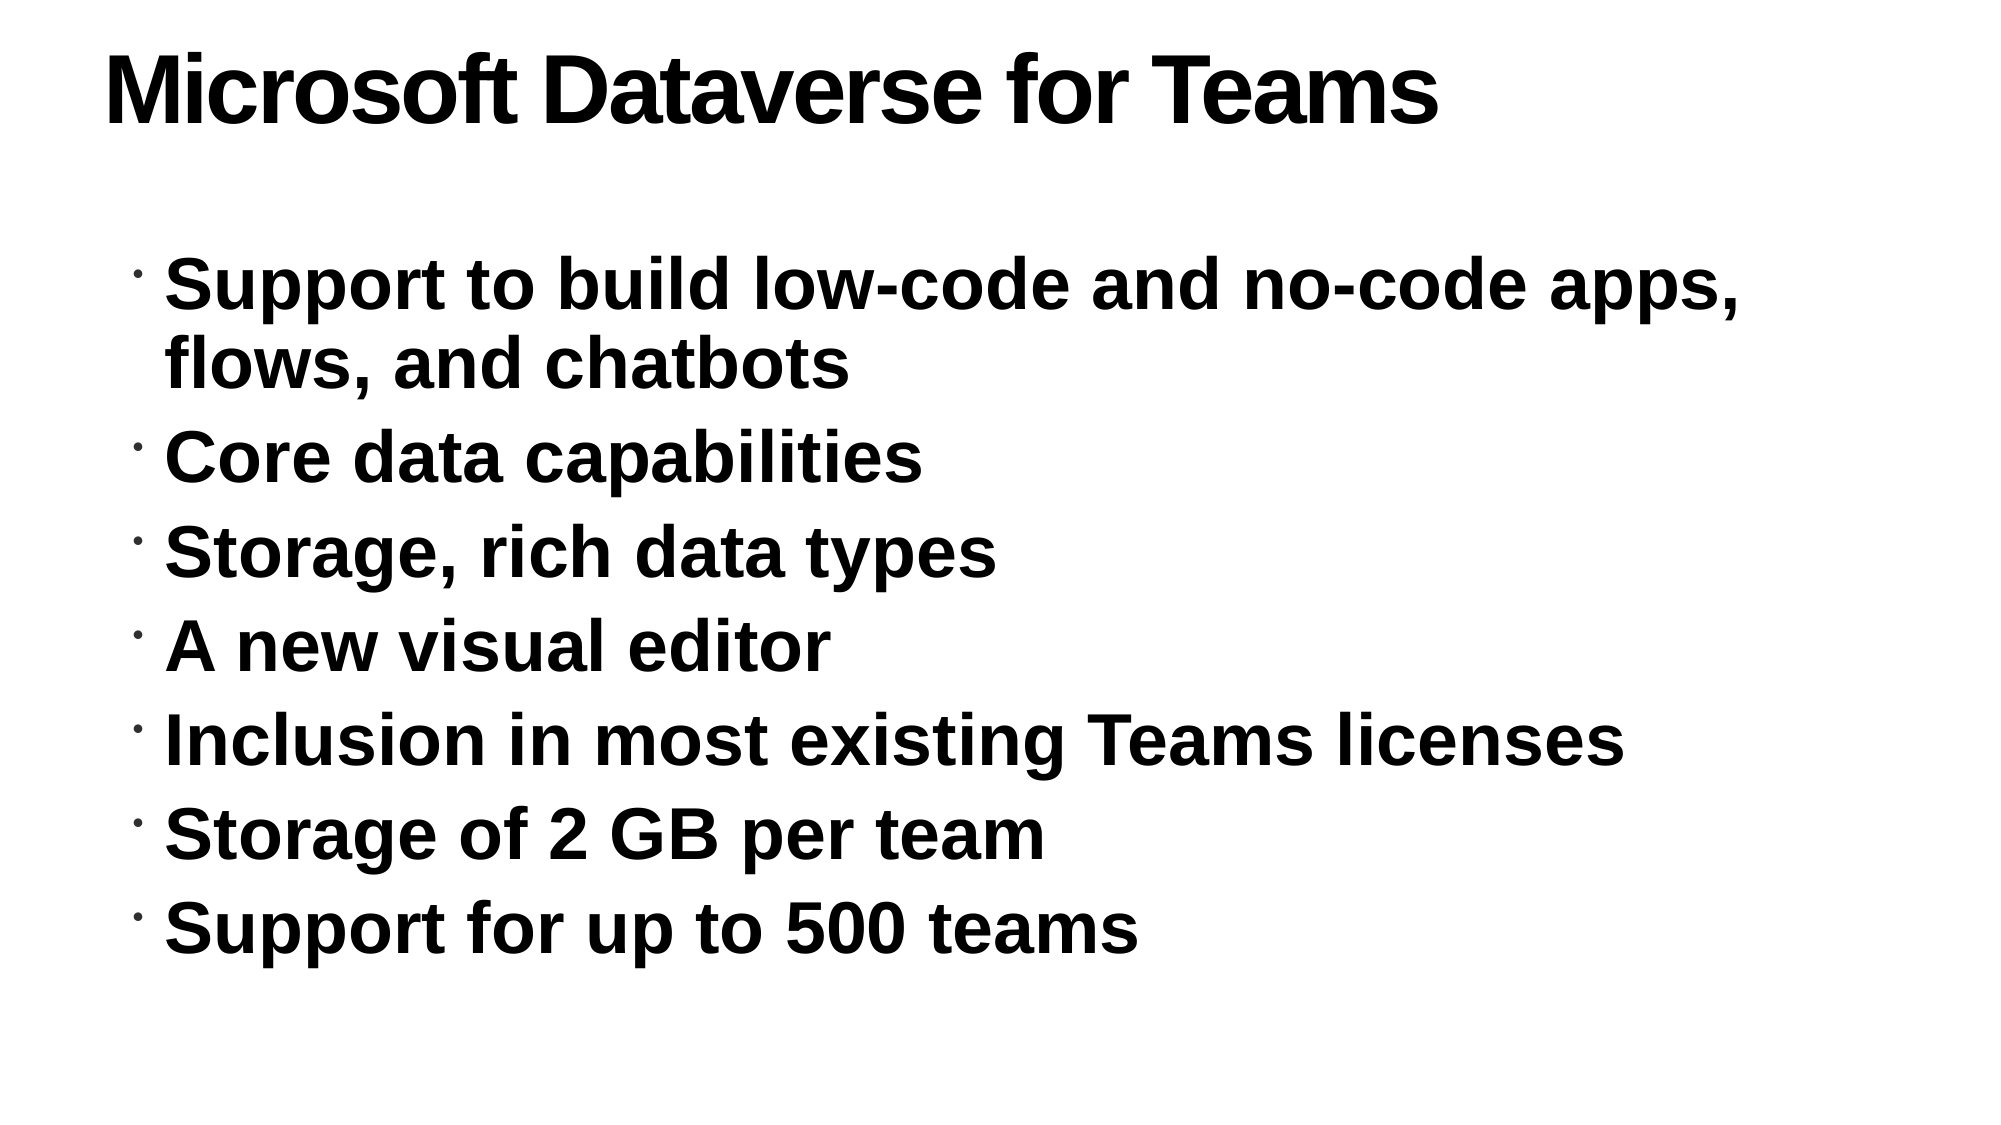

# Microsoft Dataverse for Teams
Support to build low-code and no-code apps, flows, and chatbots
Core data capabilities
Storage, rich data types
A new visual editor
Inclusion in most existing Teams licenses
Storage of 2 GB per team
Support for up to 500 teams